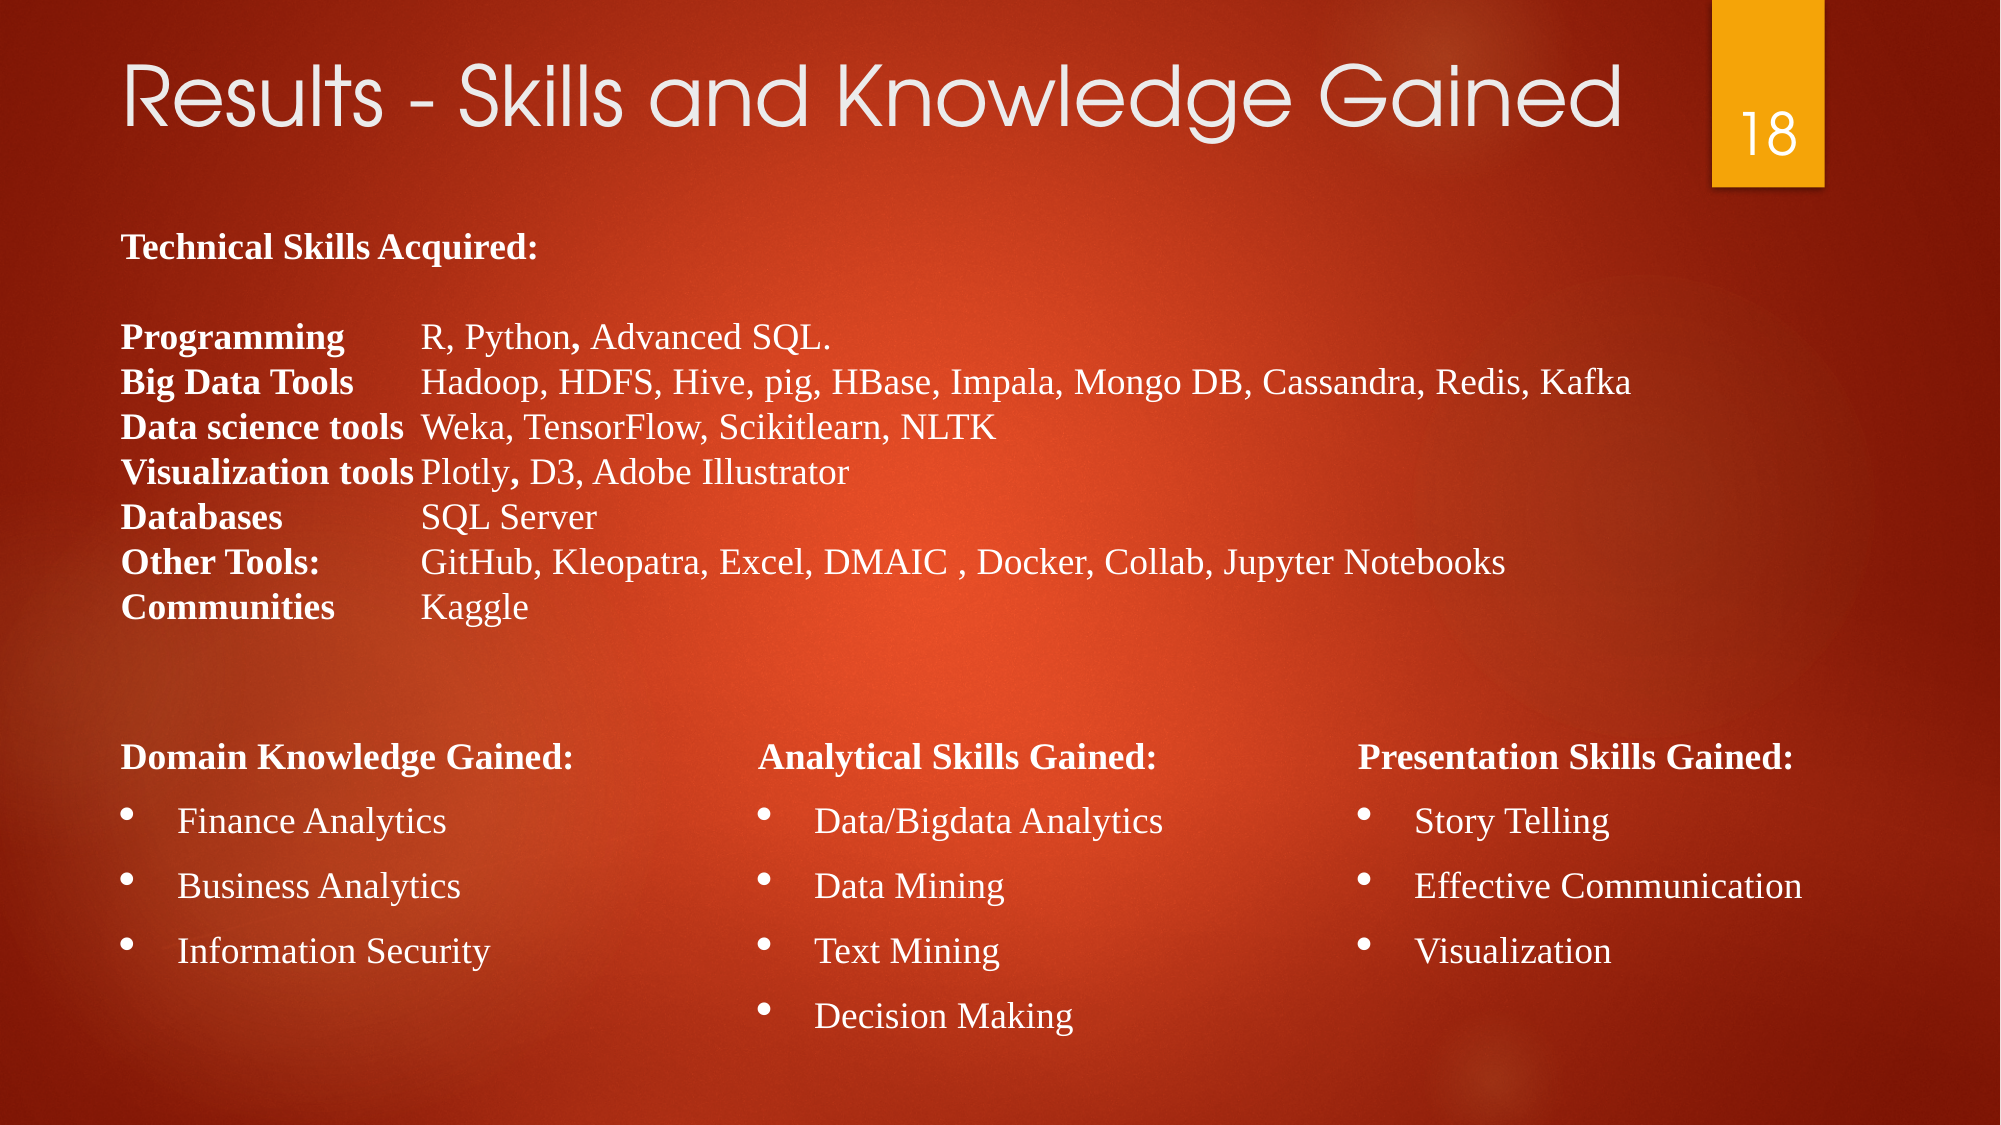

# Results - Skills and Knowledge Gained
18
Technical Skills Acquired:

Programming	R, Python, Advanced SQL.
Big Data Tools	Hadoop, HDFS, Hive, pig, HBase, Impala, Mongo DB, Cassandra, Redis, Kafka
Data science tools	Weka, TensorFlow, Scikitlearn, NLTK
Visualization tools	Plotly, D3, Adobe Illustrator
Databases	SQL Server
Other Tools:	GitHub, Kleopatra, Excel, DMAIC , Docker, Collab, Jupyter Notebooks
Communities	Kaggle

Domain Knowledge Gained:
Finance Analytics
Business Analytics
Information Security
Analytical Skills Gained:
Data/Bigdata Analytics
Data Mining
Text Mining
Decision Making
Presentation Skills Gained:
Story Telling
Effective Communication
Visualization